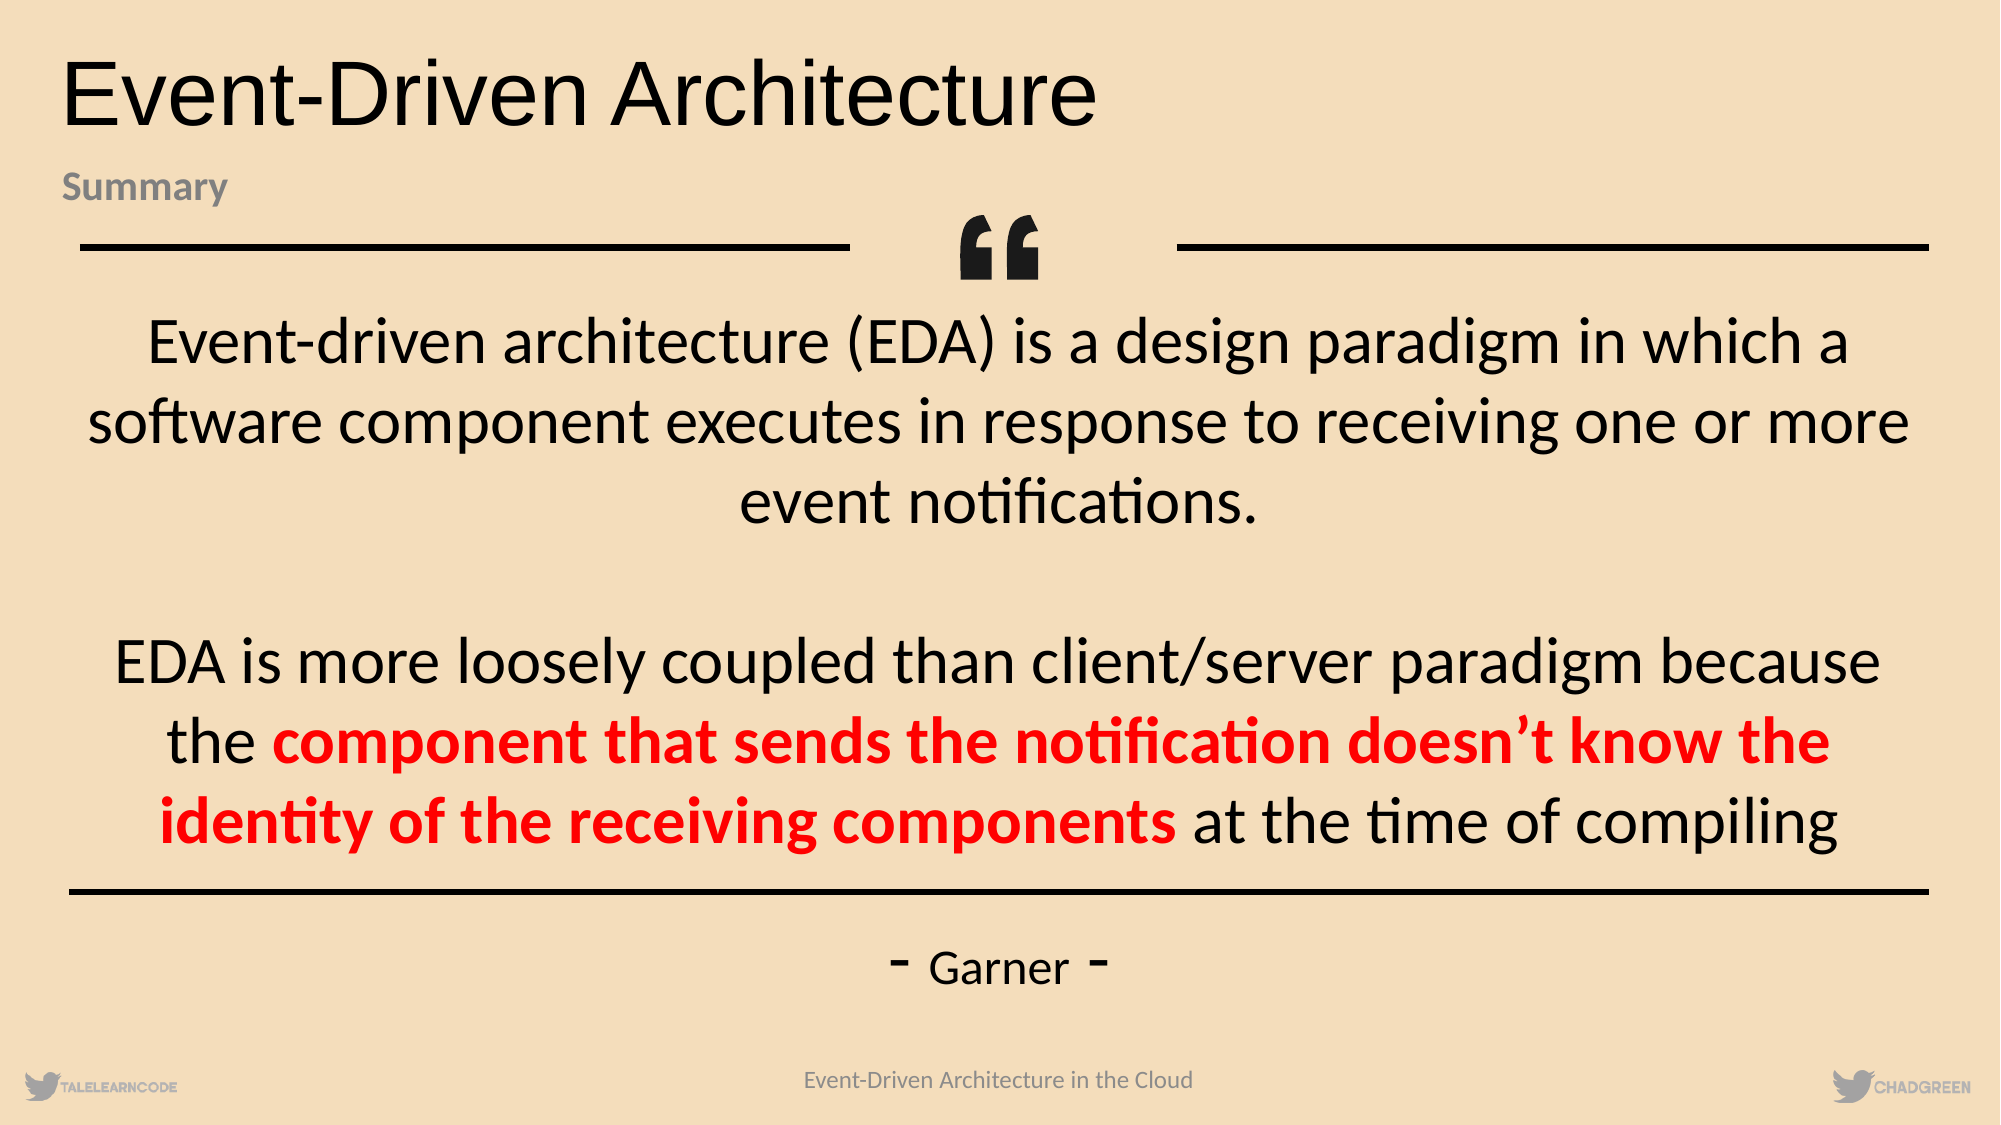

# Event-Driven Architecture
Summary

Event-driven architecture (EDA) is a design paradigm in which a software component executes in response to receiving one or more event notifications.

EDA is more loosely coupled than client/server paradigm because the component that sends the notification doesn’t know the identity of the receiving components at the time of compiling
- Garner -